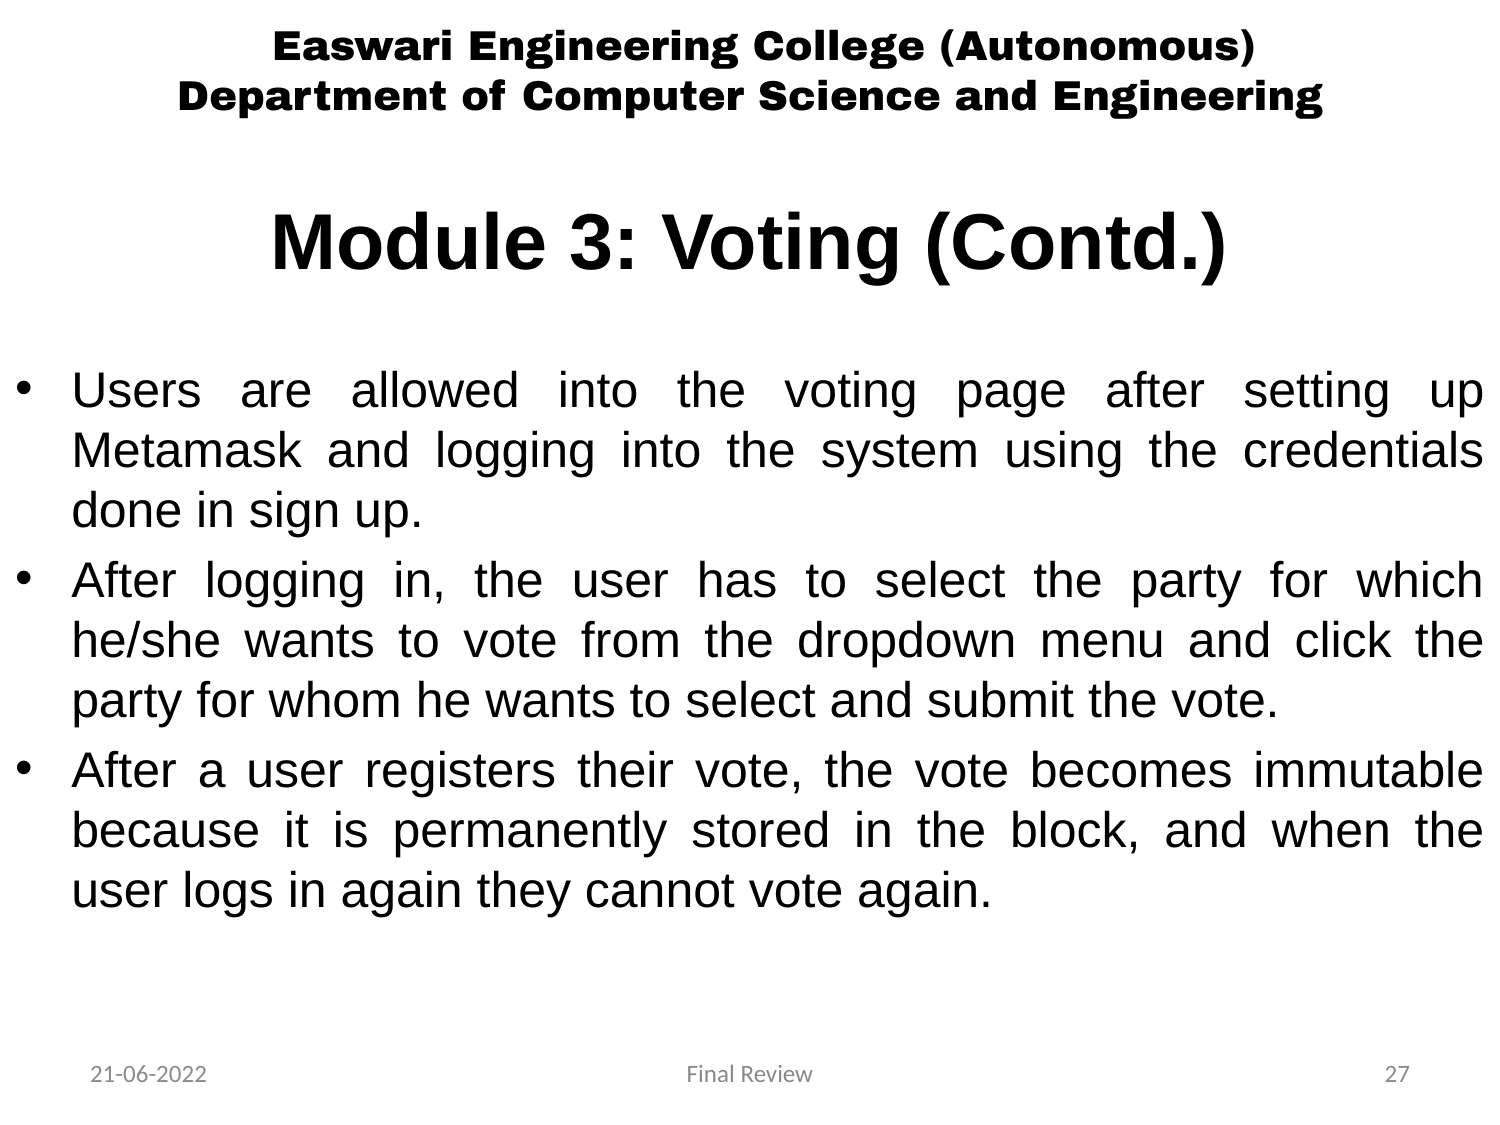

Easwari Engineering College (Autonomous)
Department of Computer Science and Engineering
# Module 3: Voting (Contd.)
Users are allowed into the voting page after setting up Metamask and logging into the system using the credentials done in sign up.
After logging in, the user has to select the party for which he/she wants to vote from the dropdown menu and click the party for whom he wants to select and submit the vote.
After a user registers their vote, the vote becomes immutable because it is permanently stored in the block, and when the user logs in again they cannot vote again.

21-06-2022
Final Review
27